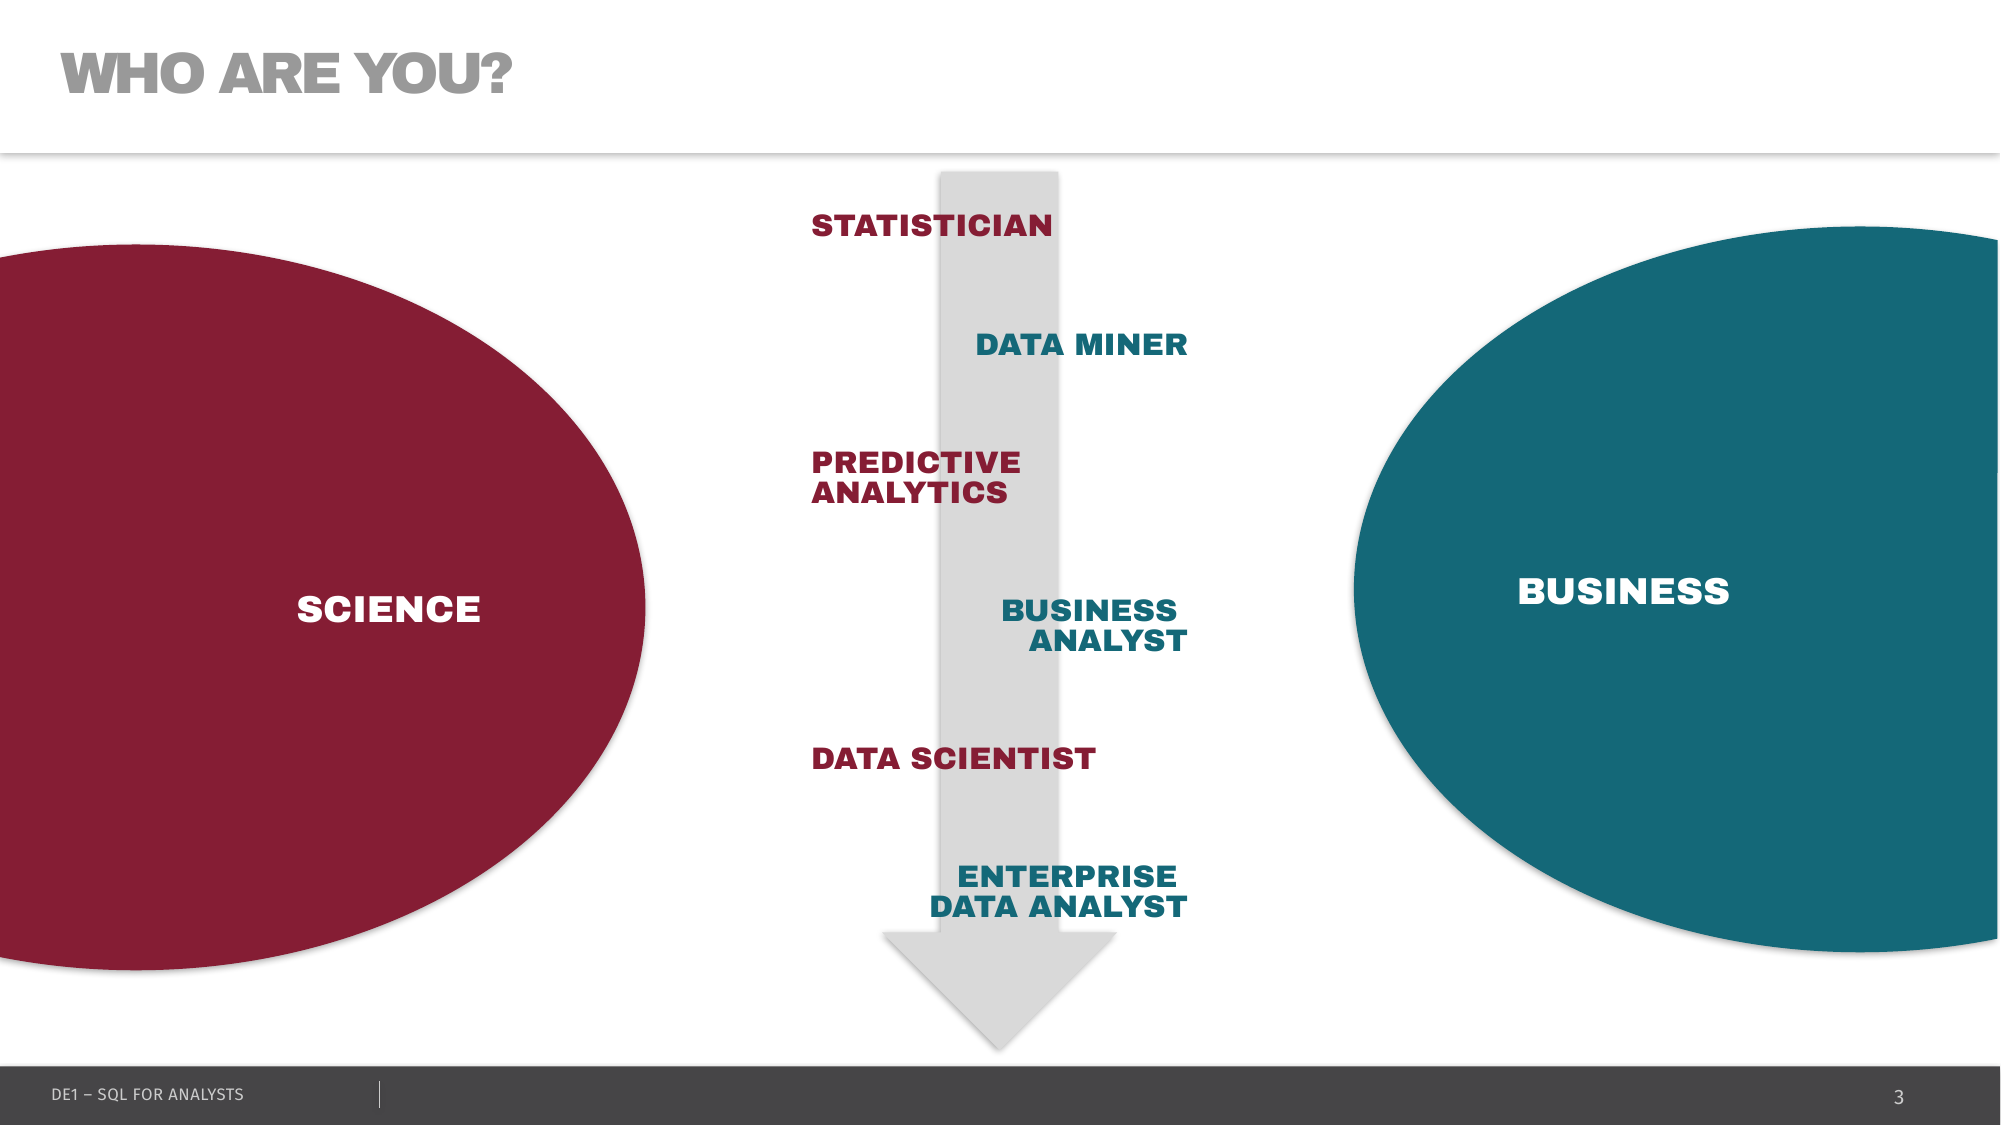

WHO ARE YOU?

STATISTICIAN

DATA MINER

PREDICTIVE ANALYTICS

BUSINESS
ANALYST

DATA SCIENTIST

ENTERPRISE
DATA ANALYST

BUSINESS
SCIENCE